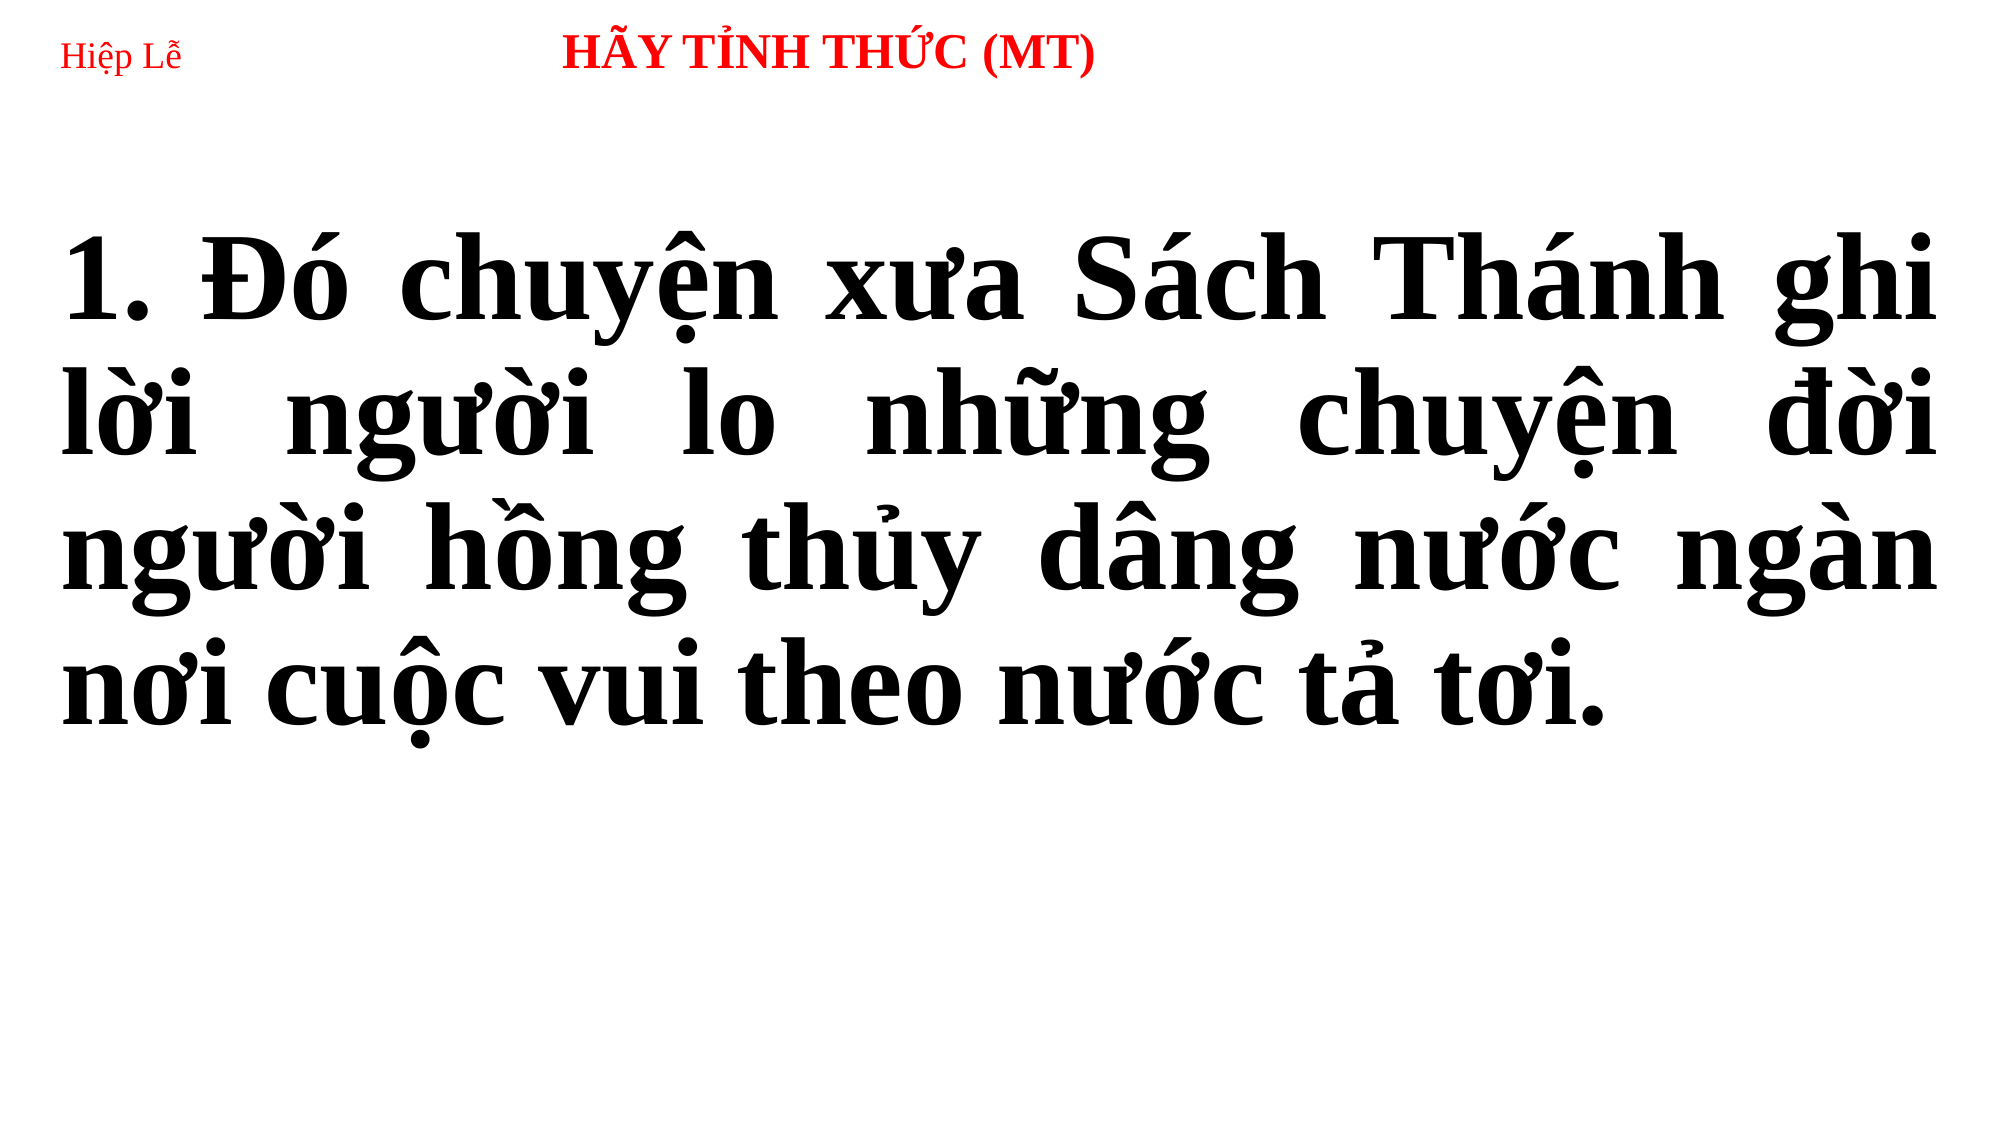

# Hiệp Lễ                                        HÃY TỈNH THỨC (MT)
1. Đó chuyện xưa Sách Thánh ghi lời người lo những chuyện đời người hồng thủy dâng nước ngàn nơi cuộc vui theo nước tả tơi.